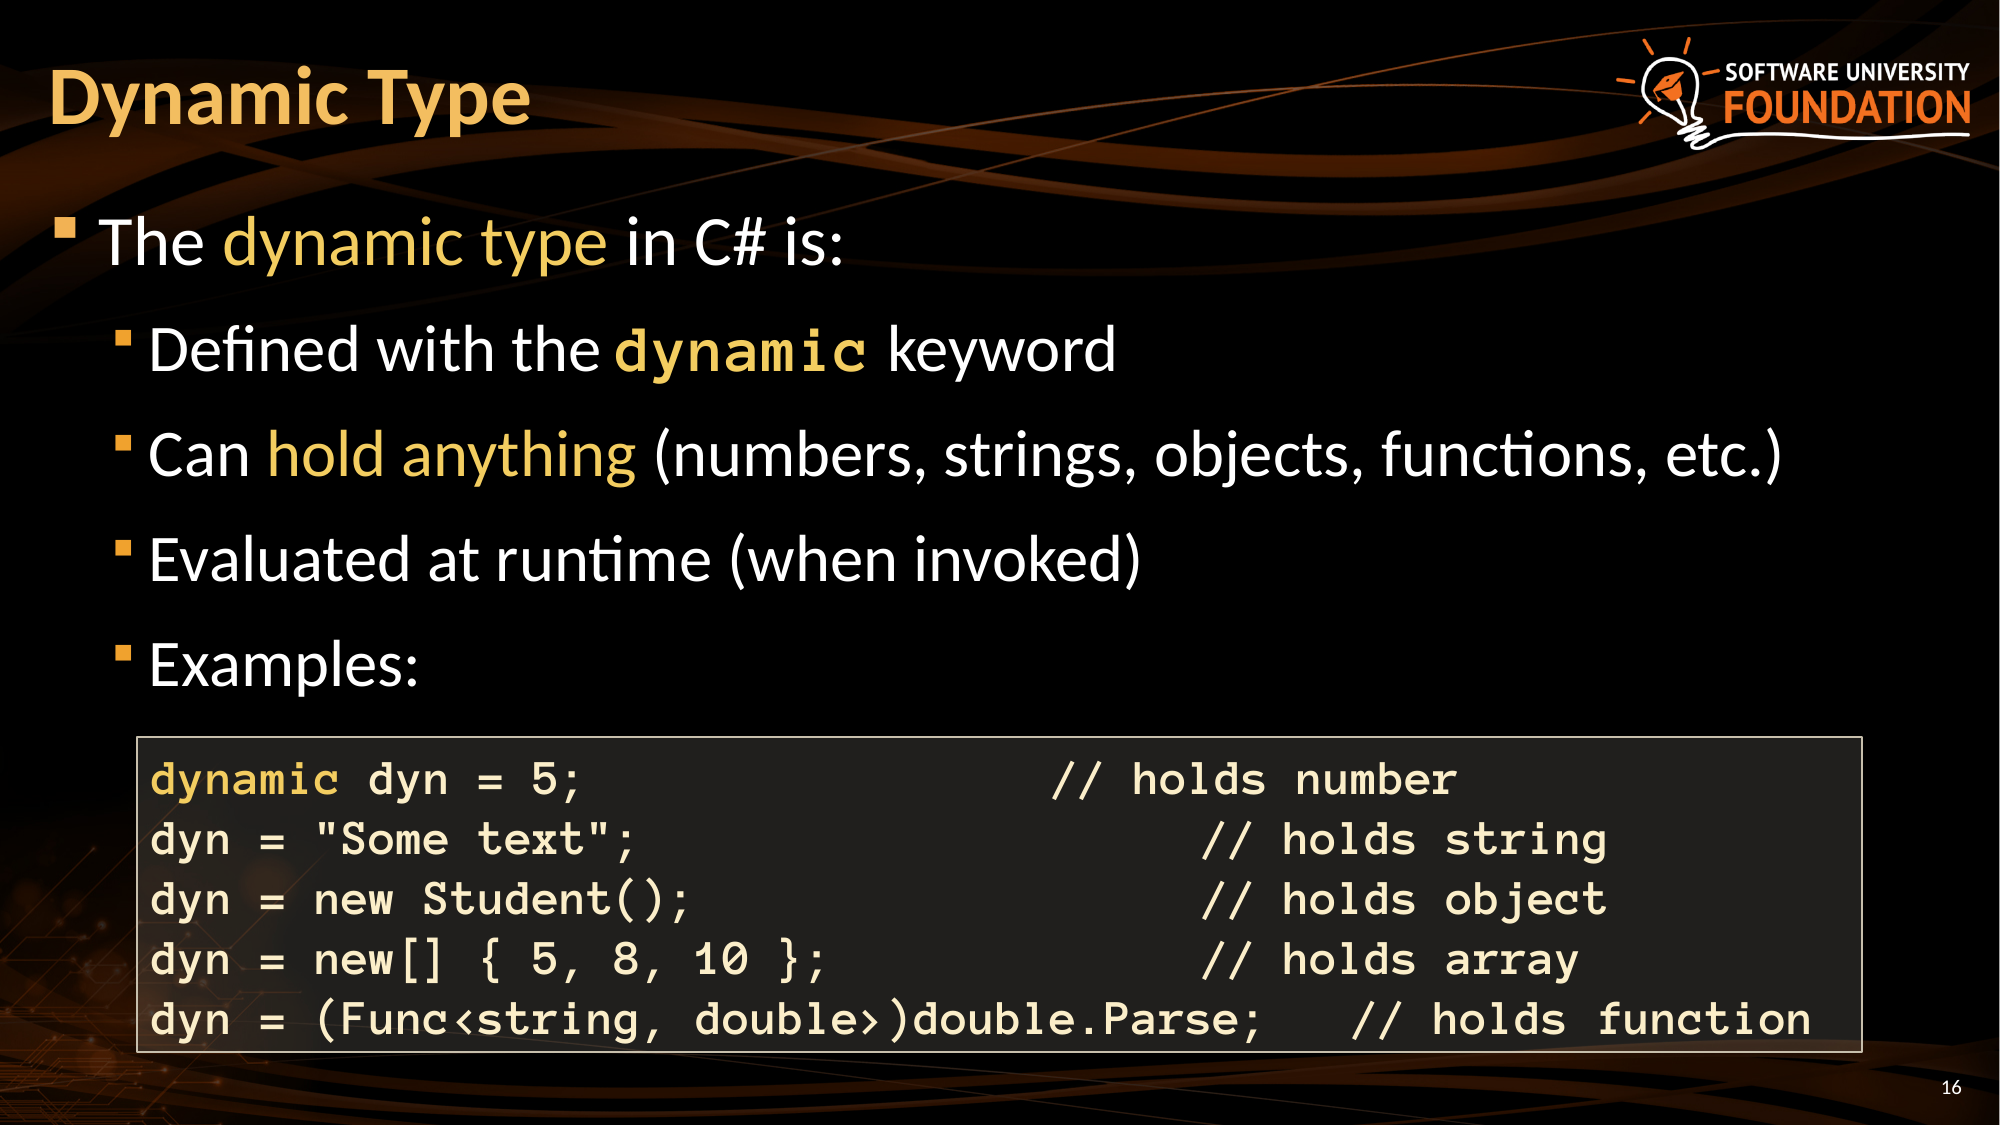

# Dynamic Type
The dynamic type in C# is:
Defined with the dynamic keyword
Can hold anything (numbers, strings, objects, functions, etc.)
Evaluated at runtime (when invoked)
Examples:
dynamic dyn = 5;				// holds number
dyn = "Some text";				// holds string
dyn = new Student();				// holds object
dyn = new[] { 5, 8, 10 };			// holds array
dyn = (Func<string, double>)double.Parse;	// holds function
16